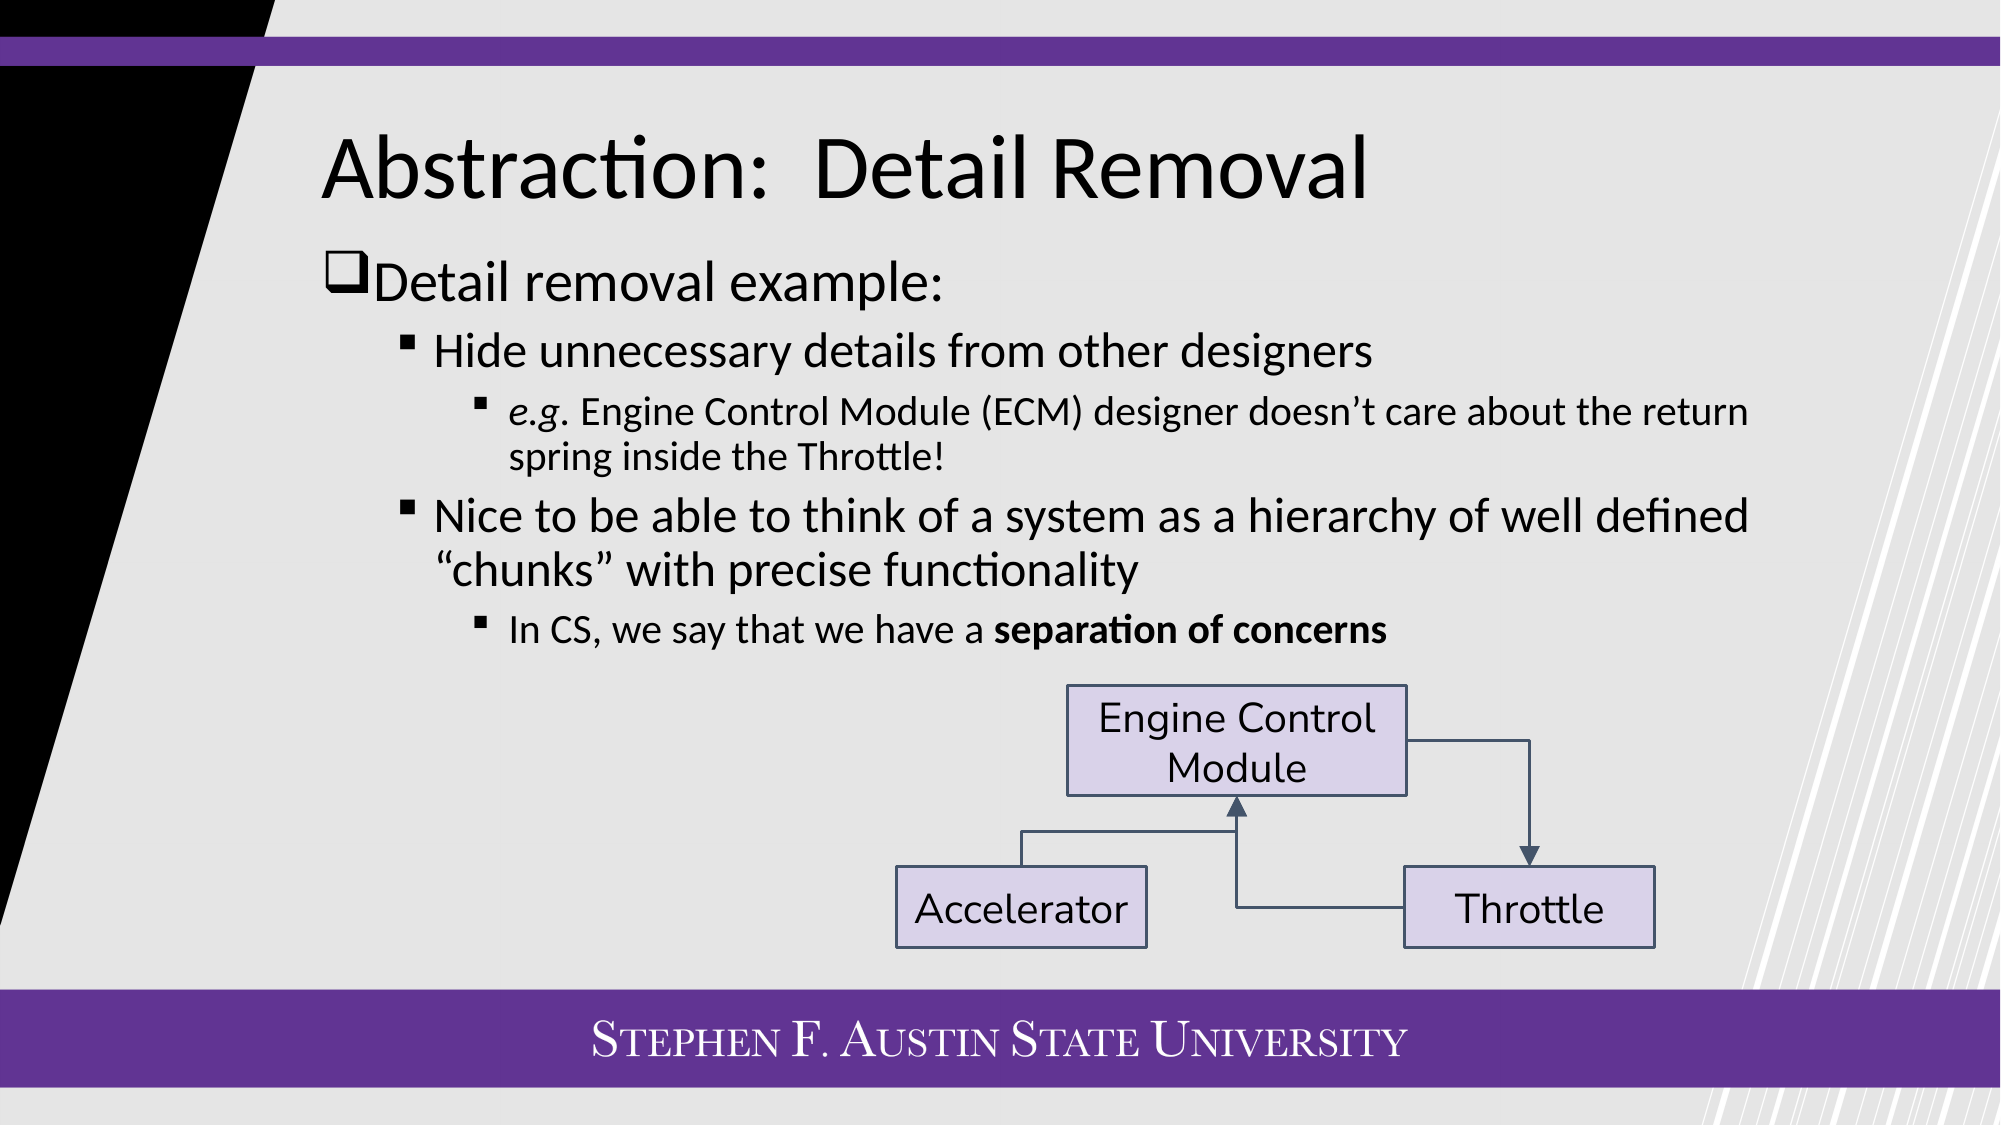

# Abstraction:  Detail Removal
Detail removal example:
Hide unnecessary details from other designers
e.g. Engine Control Module (ECM) designer doesn’t care about the return spring inside the Throttle!
Nice to be able to think of a system as a hierarchy of well defined “chunks” with precise functionality
In CS, we say that we have a separation of concerns

Engine Control Module
Accelerator
Throttle